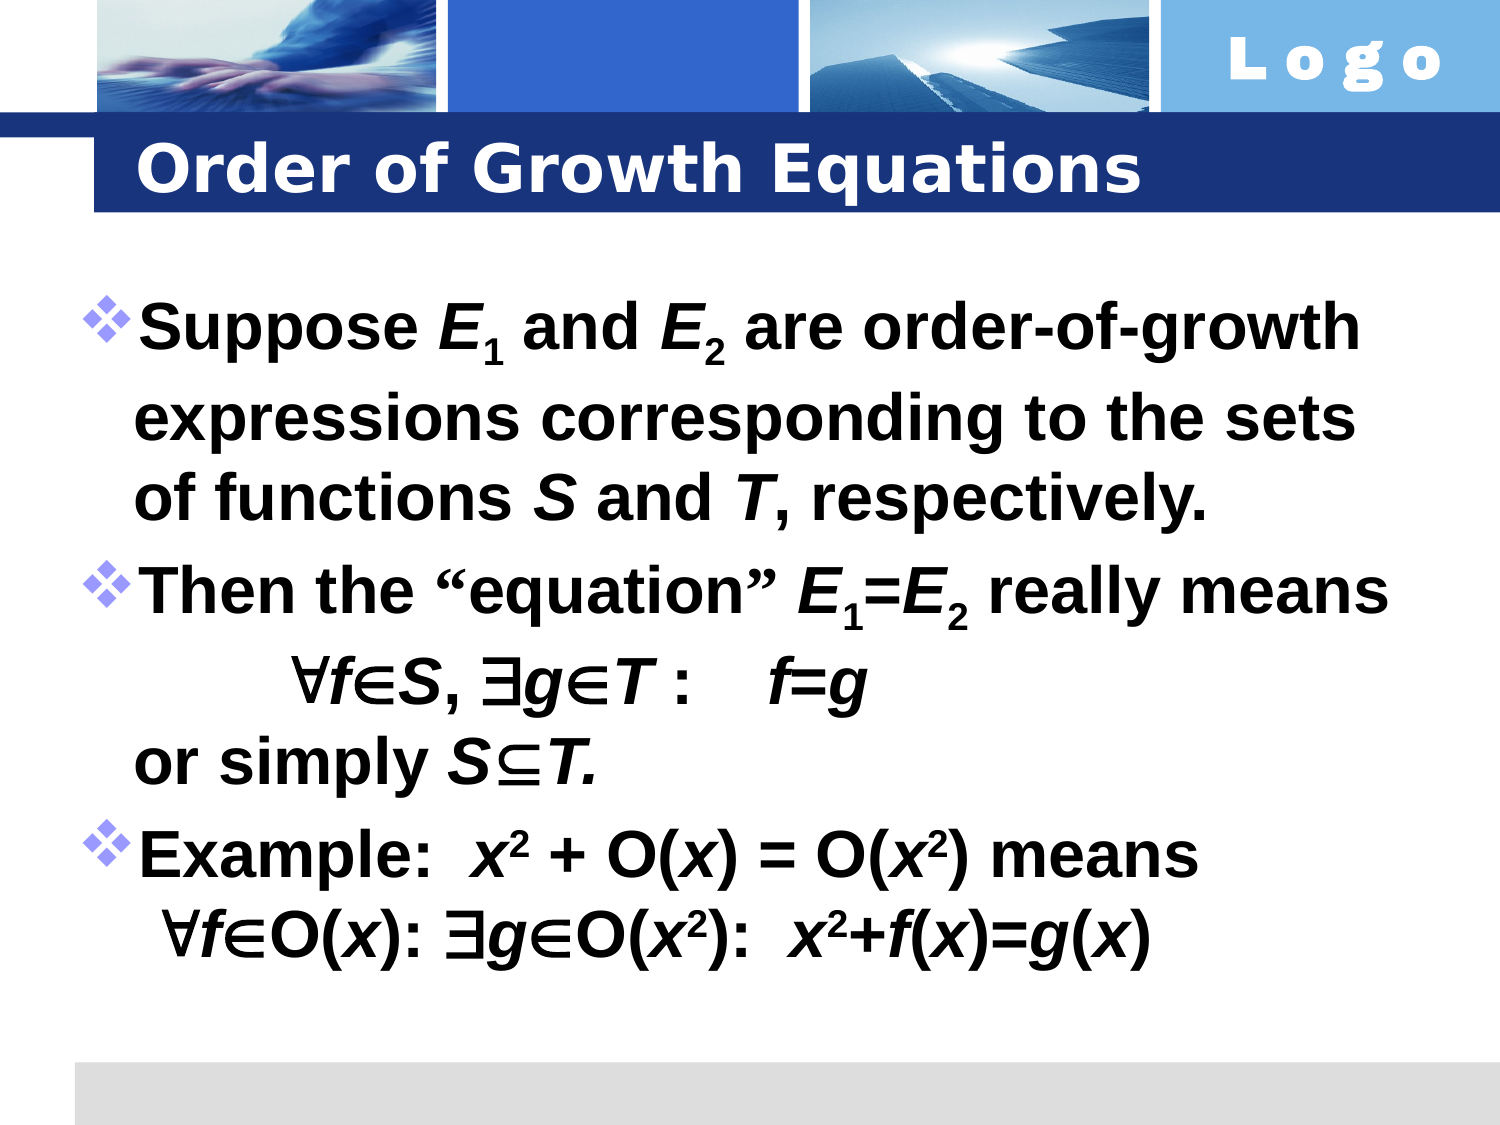

# Order of Growth Equations
Suppose E1 and E2 are order-of-growth expressions corresponding to the sets of functions S and T, respectively.
Then the “equation” E1=E2 really means
        ∀f∈S, ∃g∈T :    f=g
or simply S⊆T.
Example:  x2 + O(x) = O(x2) means
 ∀f∈O(x): ∃g∈O(x2):  x2+f(x)=g(x)
29